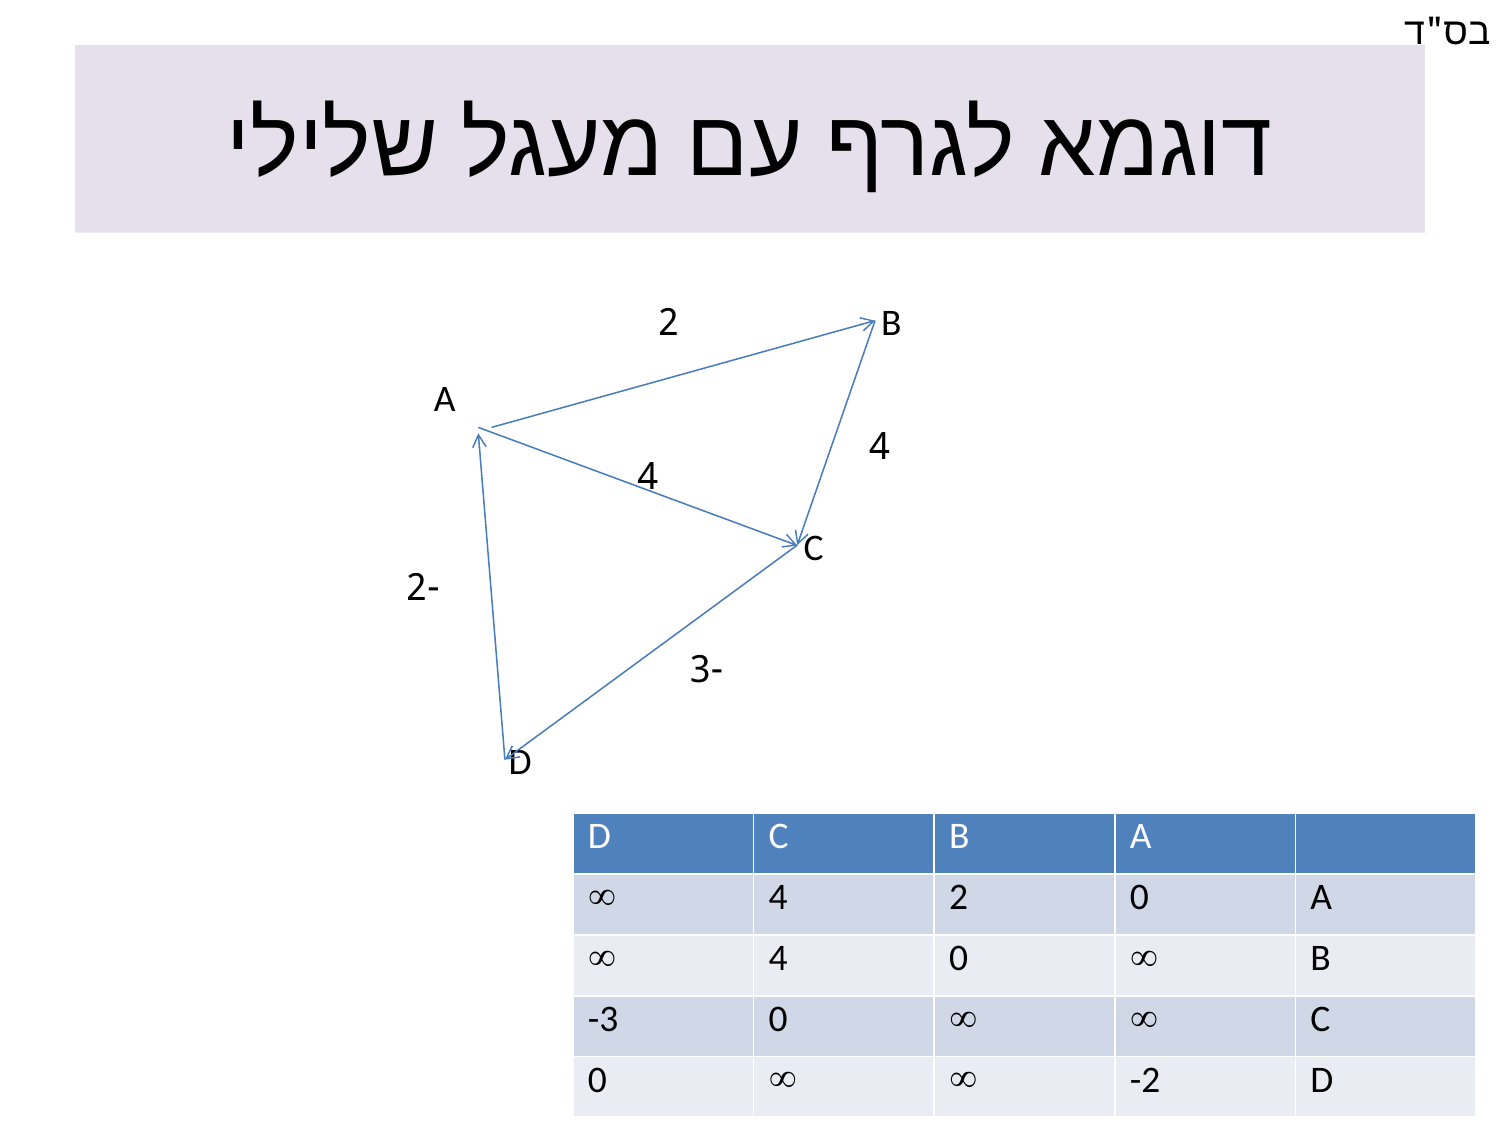

# דוגמא לגרף עם מעגל שלילי
2
B
A
4
4
C
-2
-3
D
| D | C | B | A |  |
| --- | --- | --- | --- | --- |
| ∞ | 4 | 2 | 0 | A |
| ∞ | 4 | 0 | ∞ | B |
| -3 | 0 | ∞ | ∞ | C |
| 0 | ∞ | ∞ | -2 | D |